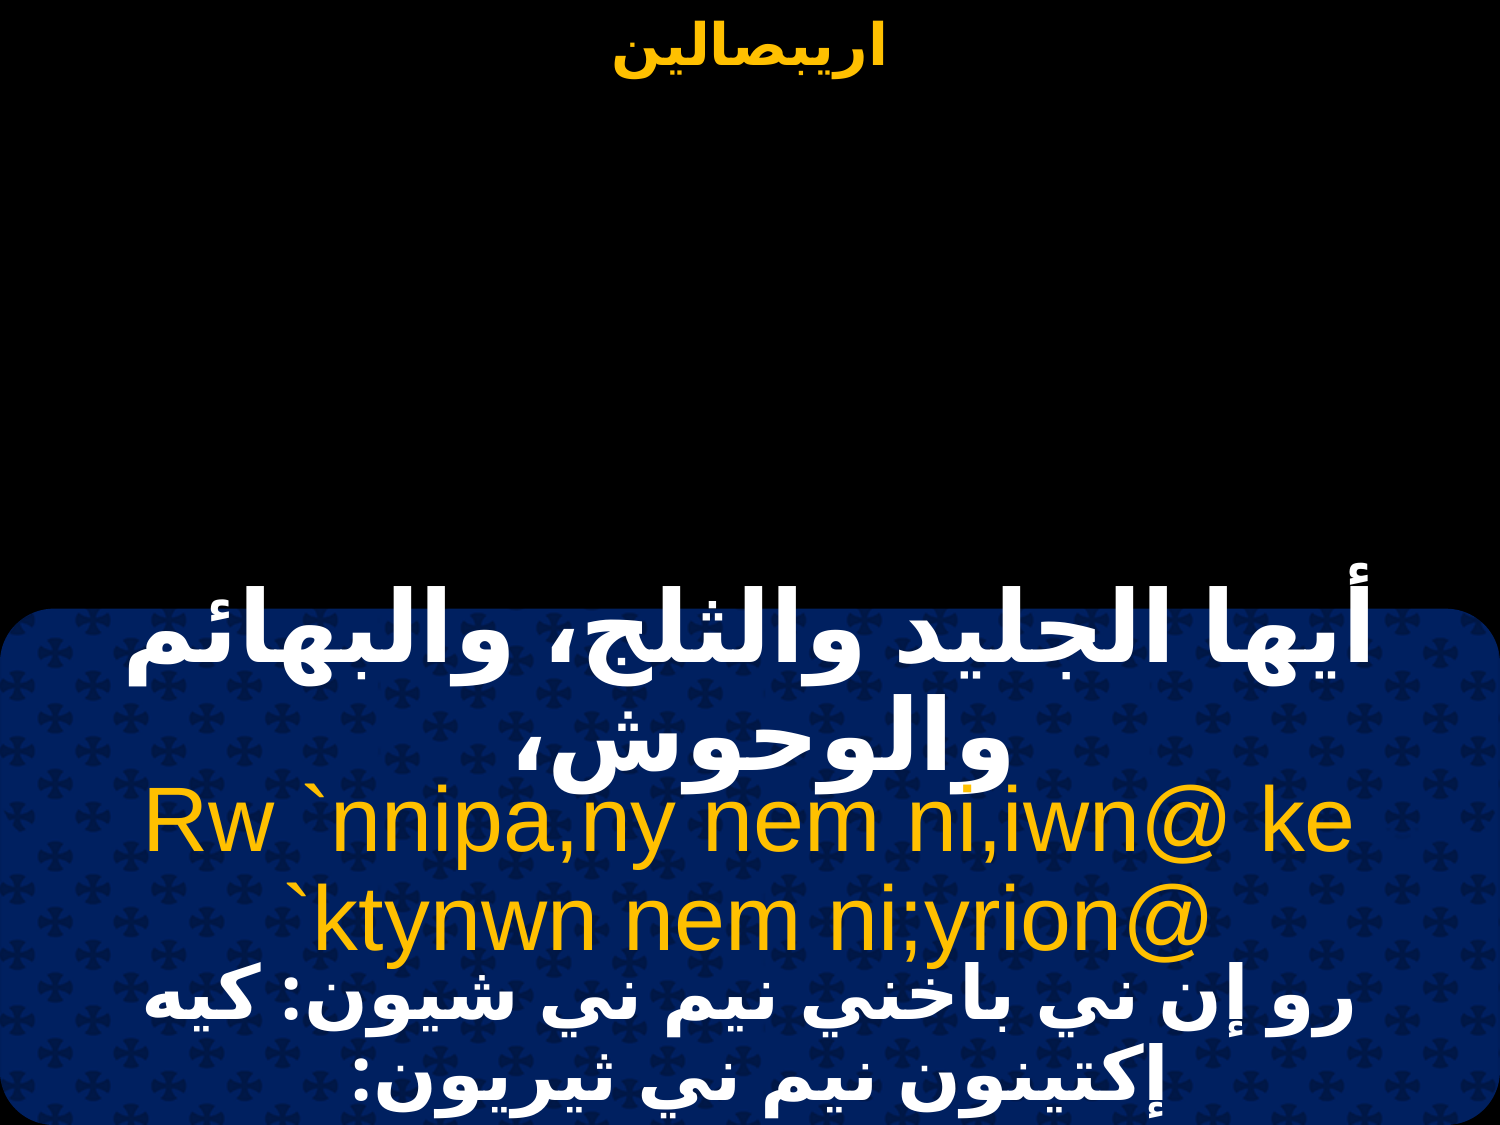

#
أيها الجليد والثلج، والبهائم والوحوش،
Rw `nnipa,ny nem ni,iwn@ ke `ktynwn nem ni;yrion@
رو إن ني باخني نيم ني شيون: كيه إكتينون نيم ني ثيريون: